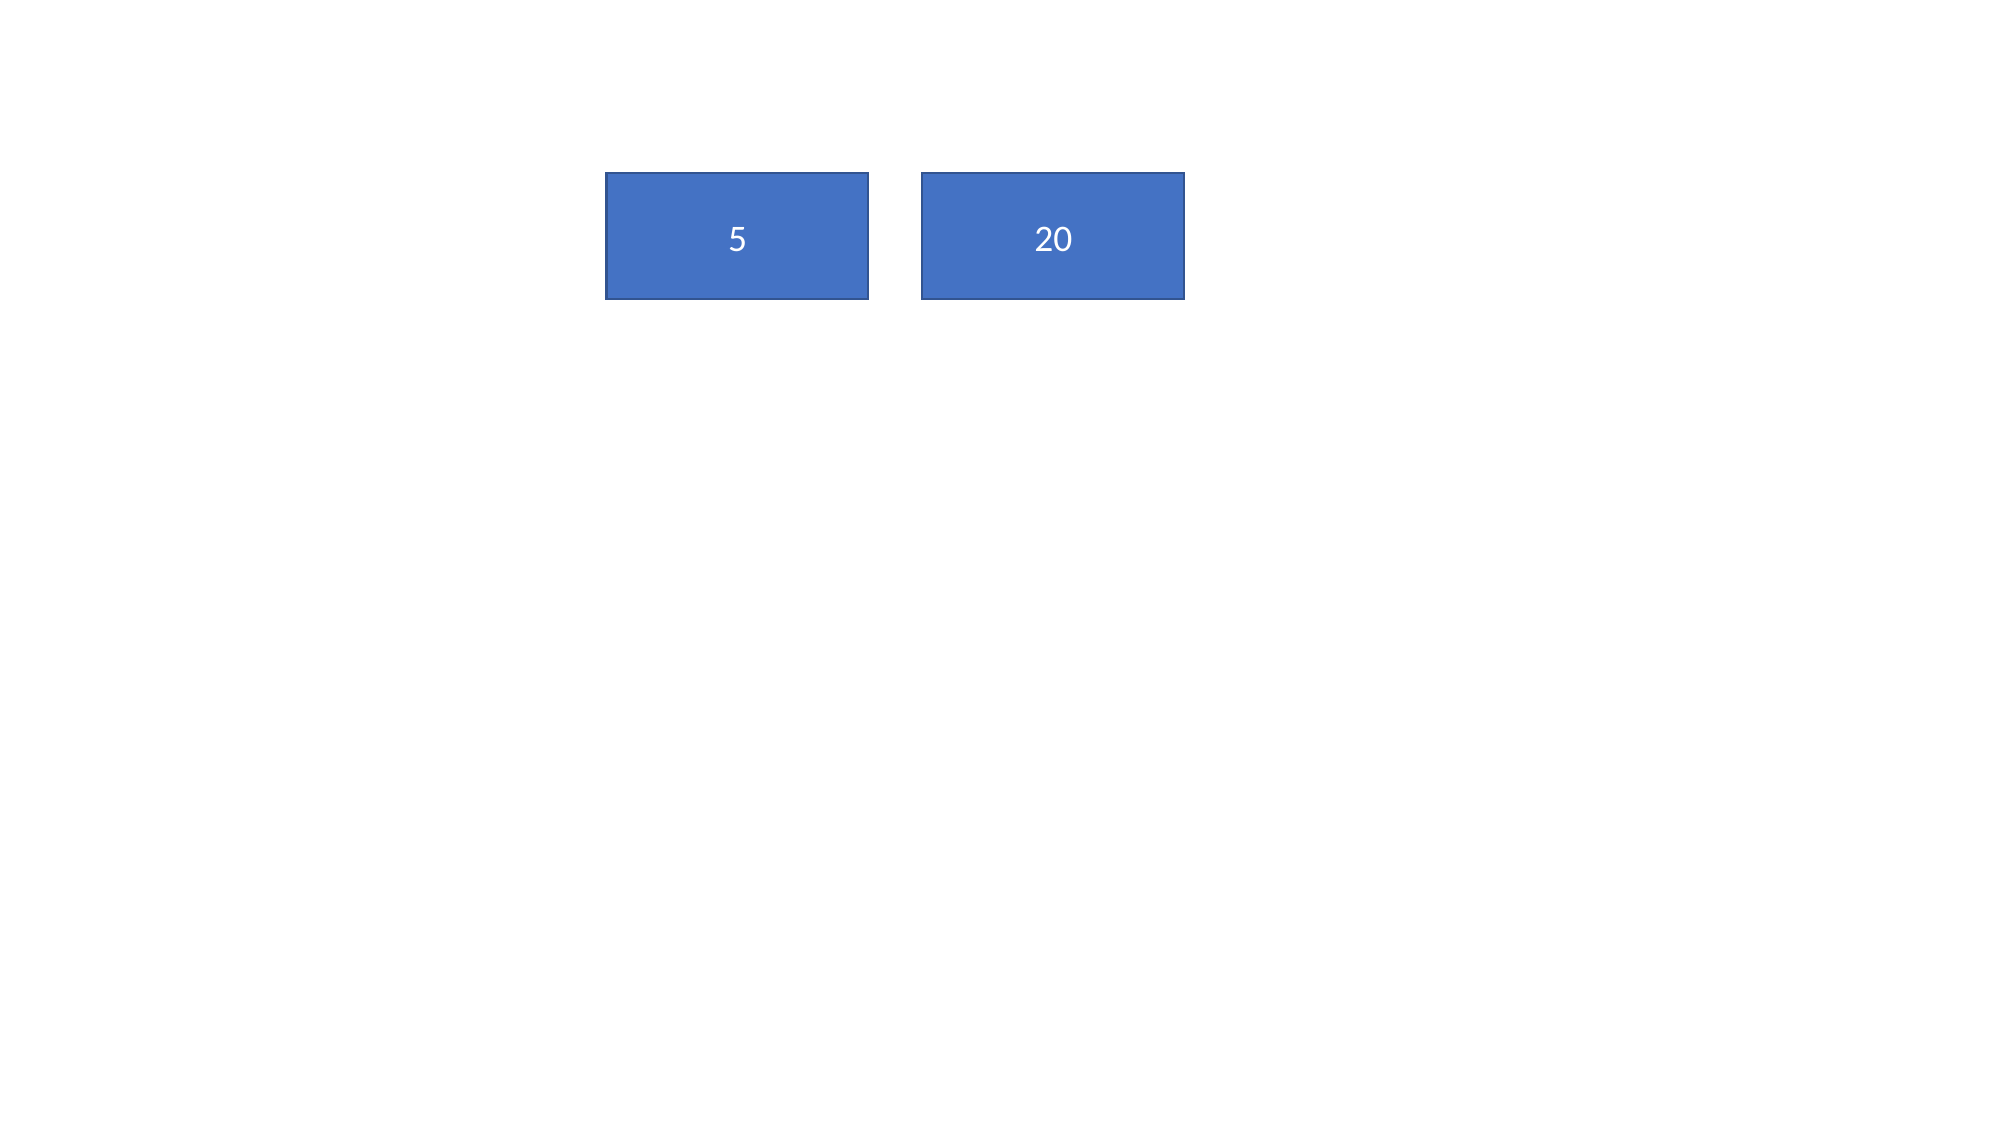

While inserting 22, it becomes overflow
This is the root node
5
20
22

50
38
These are the leaf nodes